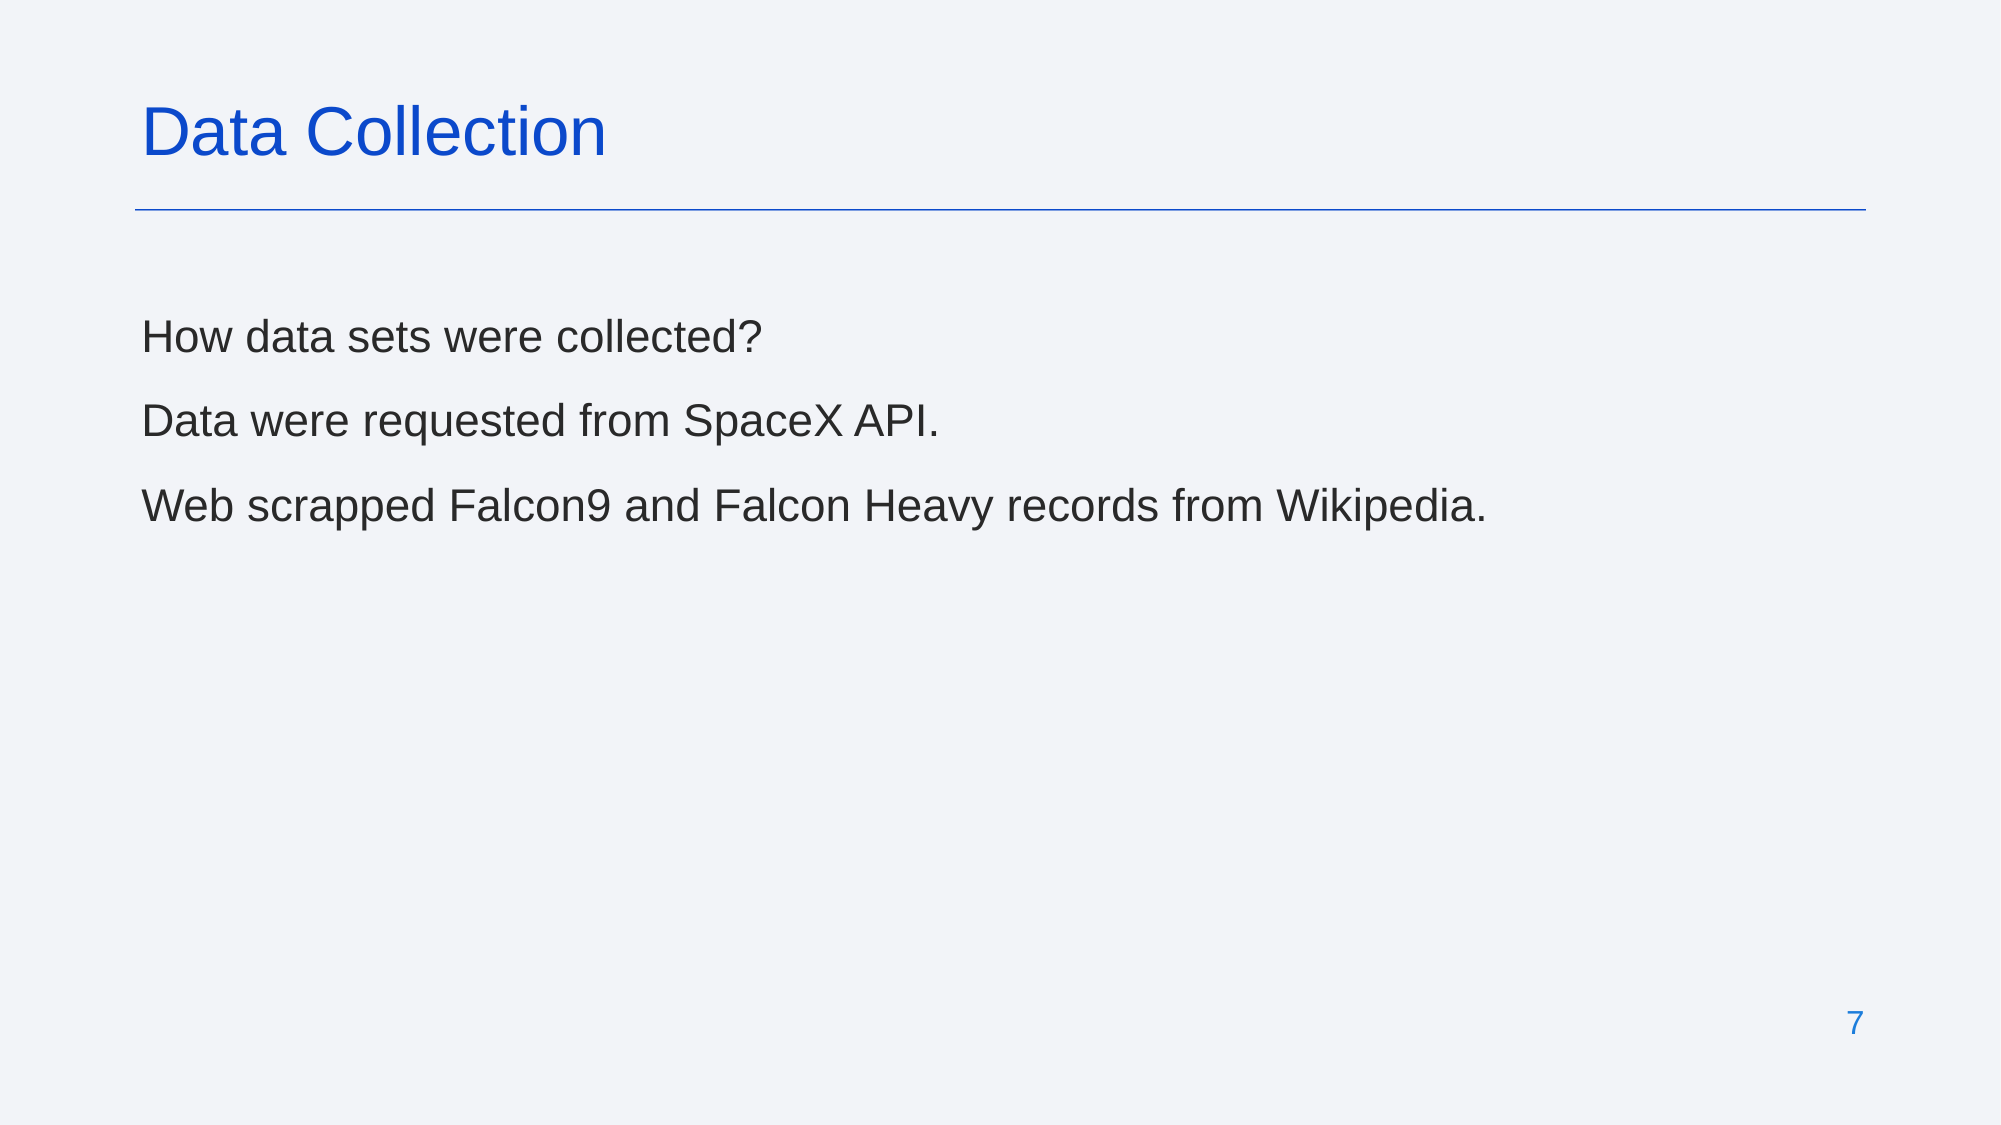

Data Collection
How data sets were collected?
Data were requested from SpaceX API.
Web scrapped Falcon9 and Falcon Heavy records from Wikipedia.

7